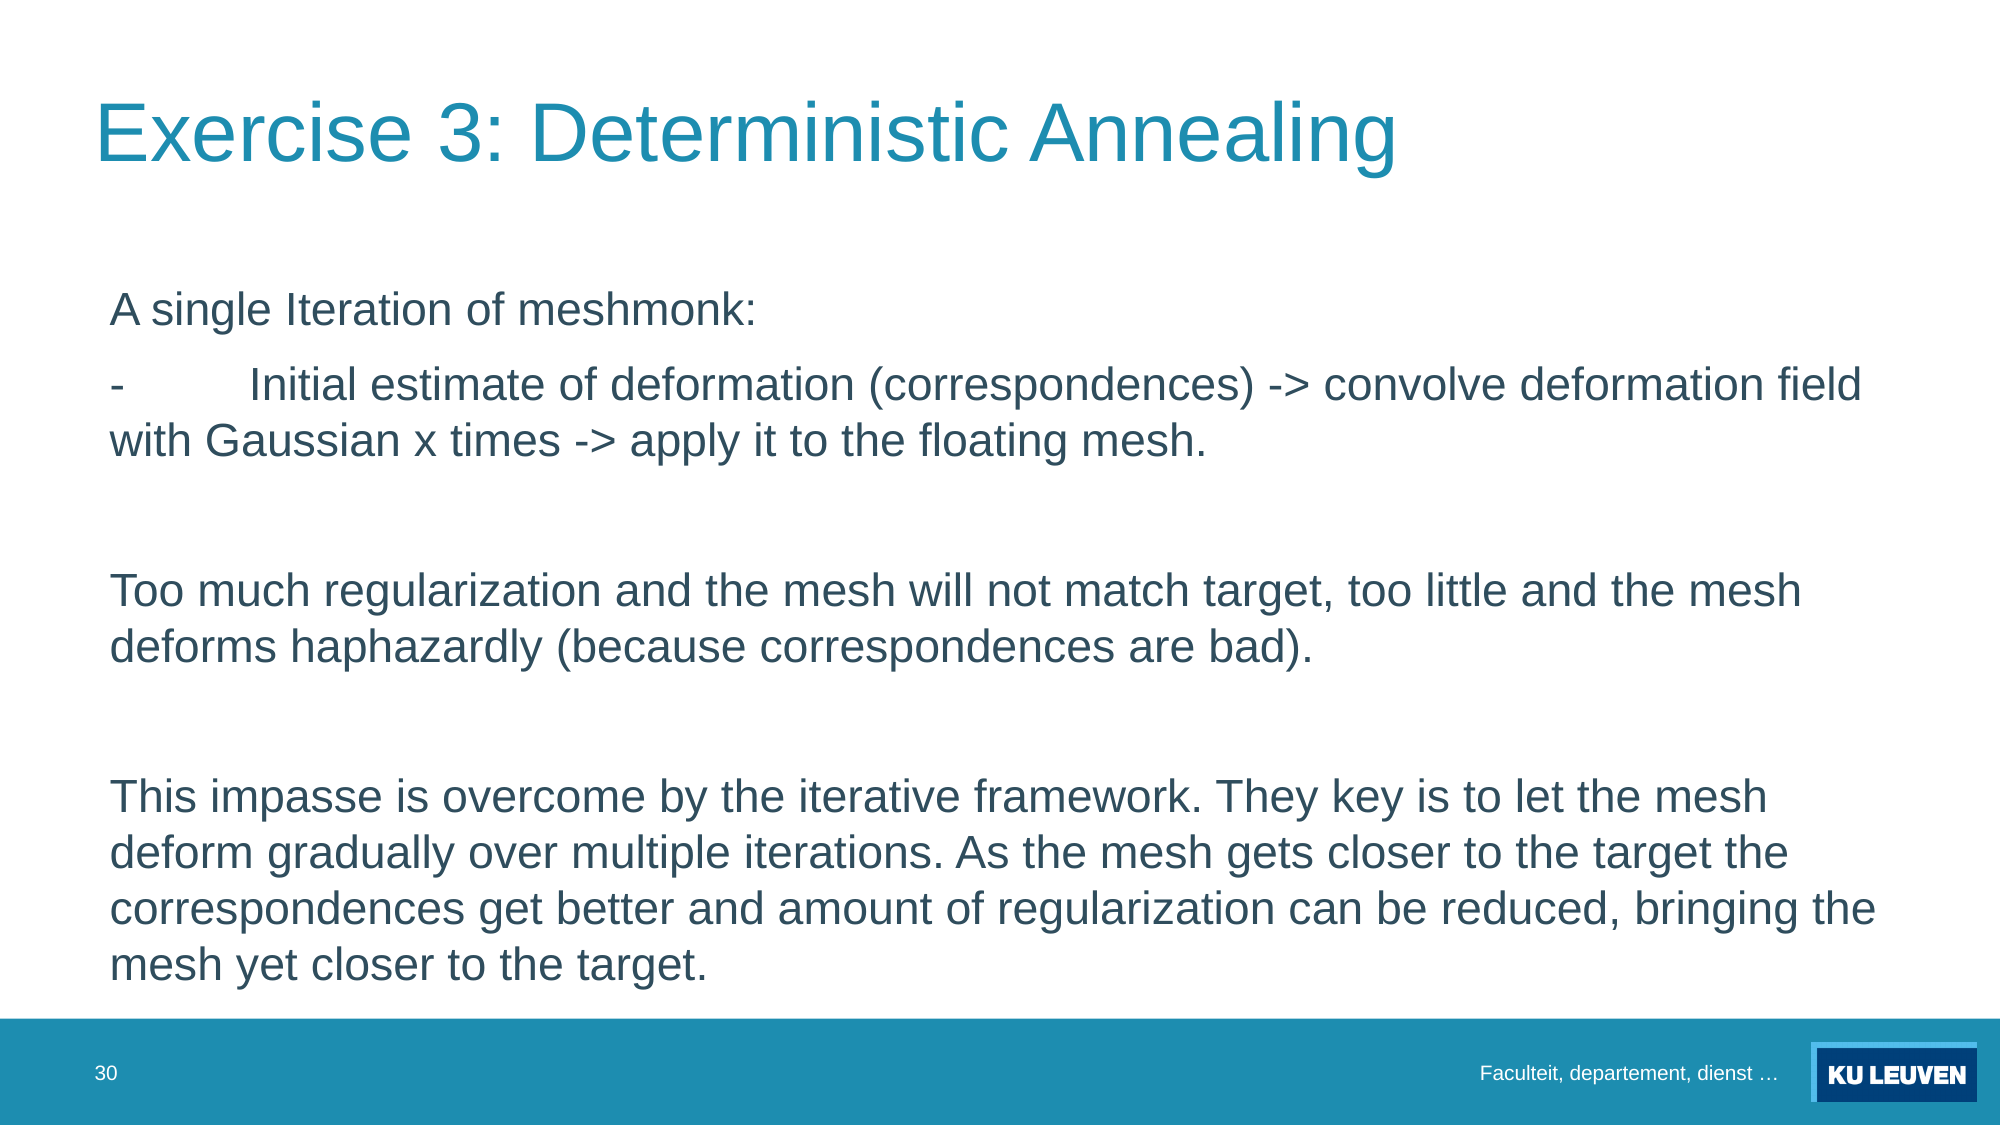

# Exercise 3: Deterministic Annealing
A single Iteration of meshmonk:
-	Initial estimate of deformation (correspondences) -> convolve deformation field with Gaussian x times -> apply it to the floating mesh.

Too much regularization and the mesh will not match target, too little and the mesh deforms haphazardly (because correspondences are bad).

This impasse is overcome by the iterative framework. They key is to let the mesh deform gradually over multiple iterations. As the mesh gets closer to the target the correspondences get better and amount of regularization can be reduced, bringing the mesh yet closer to the target.

30
Faculteit, departement, dienst …